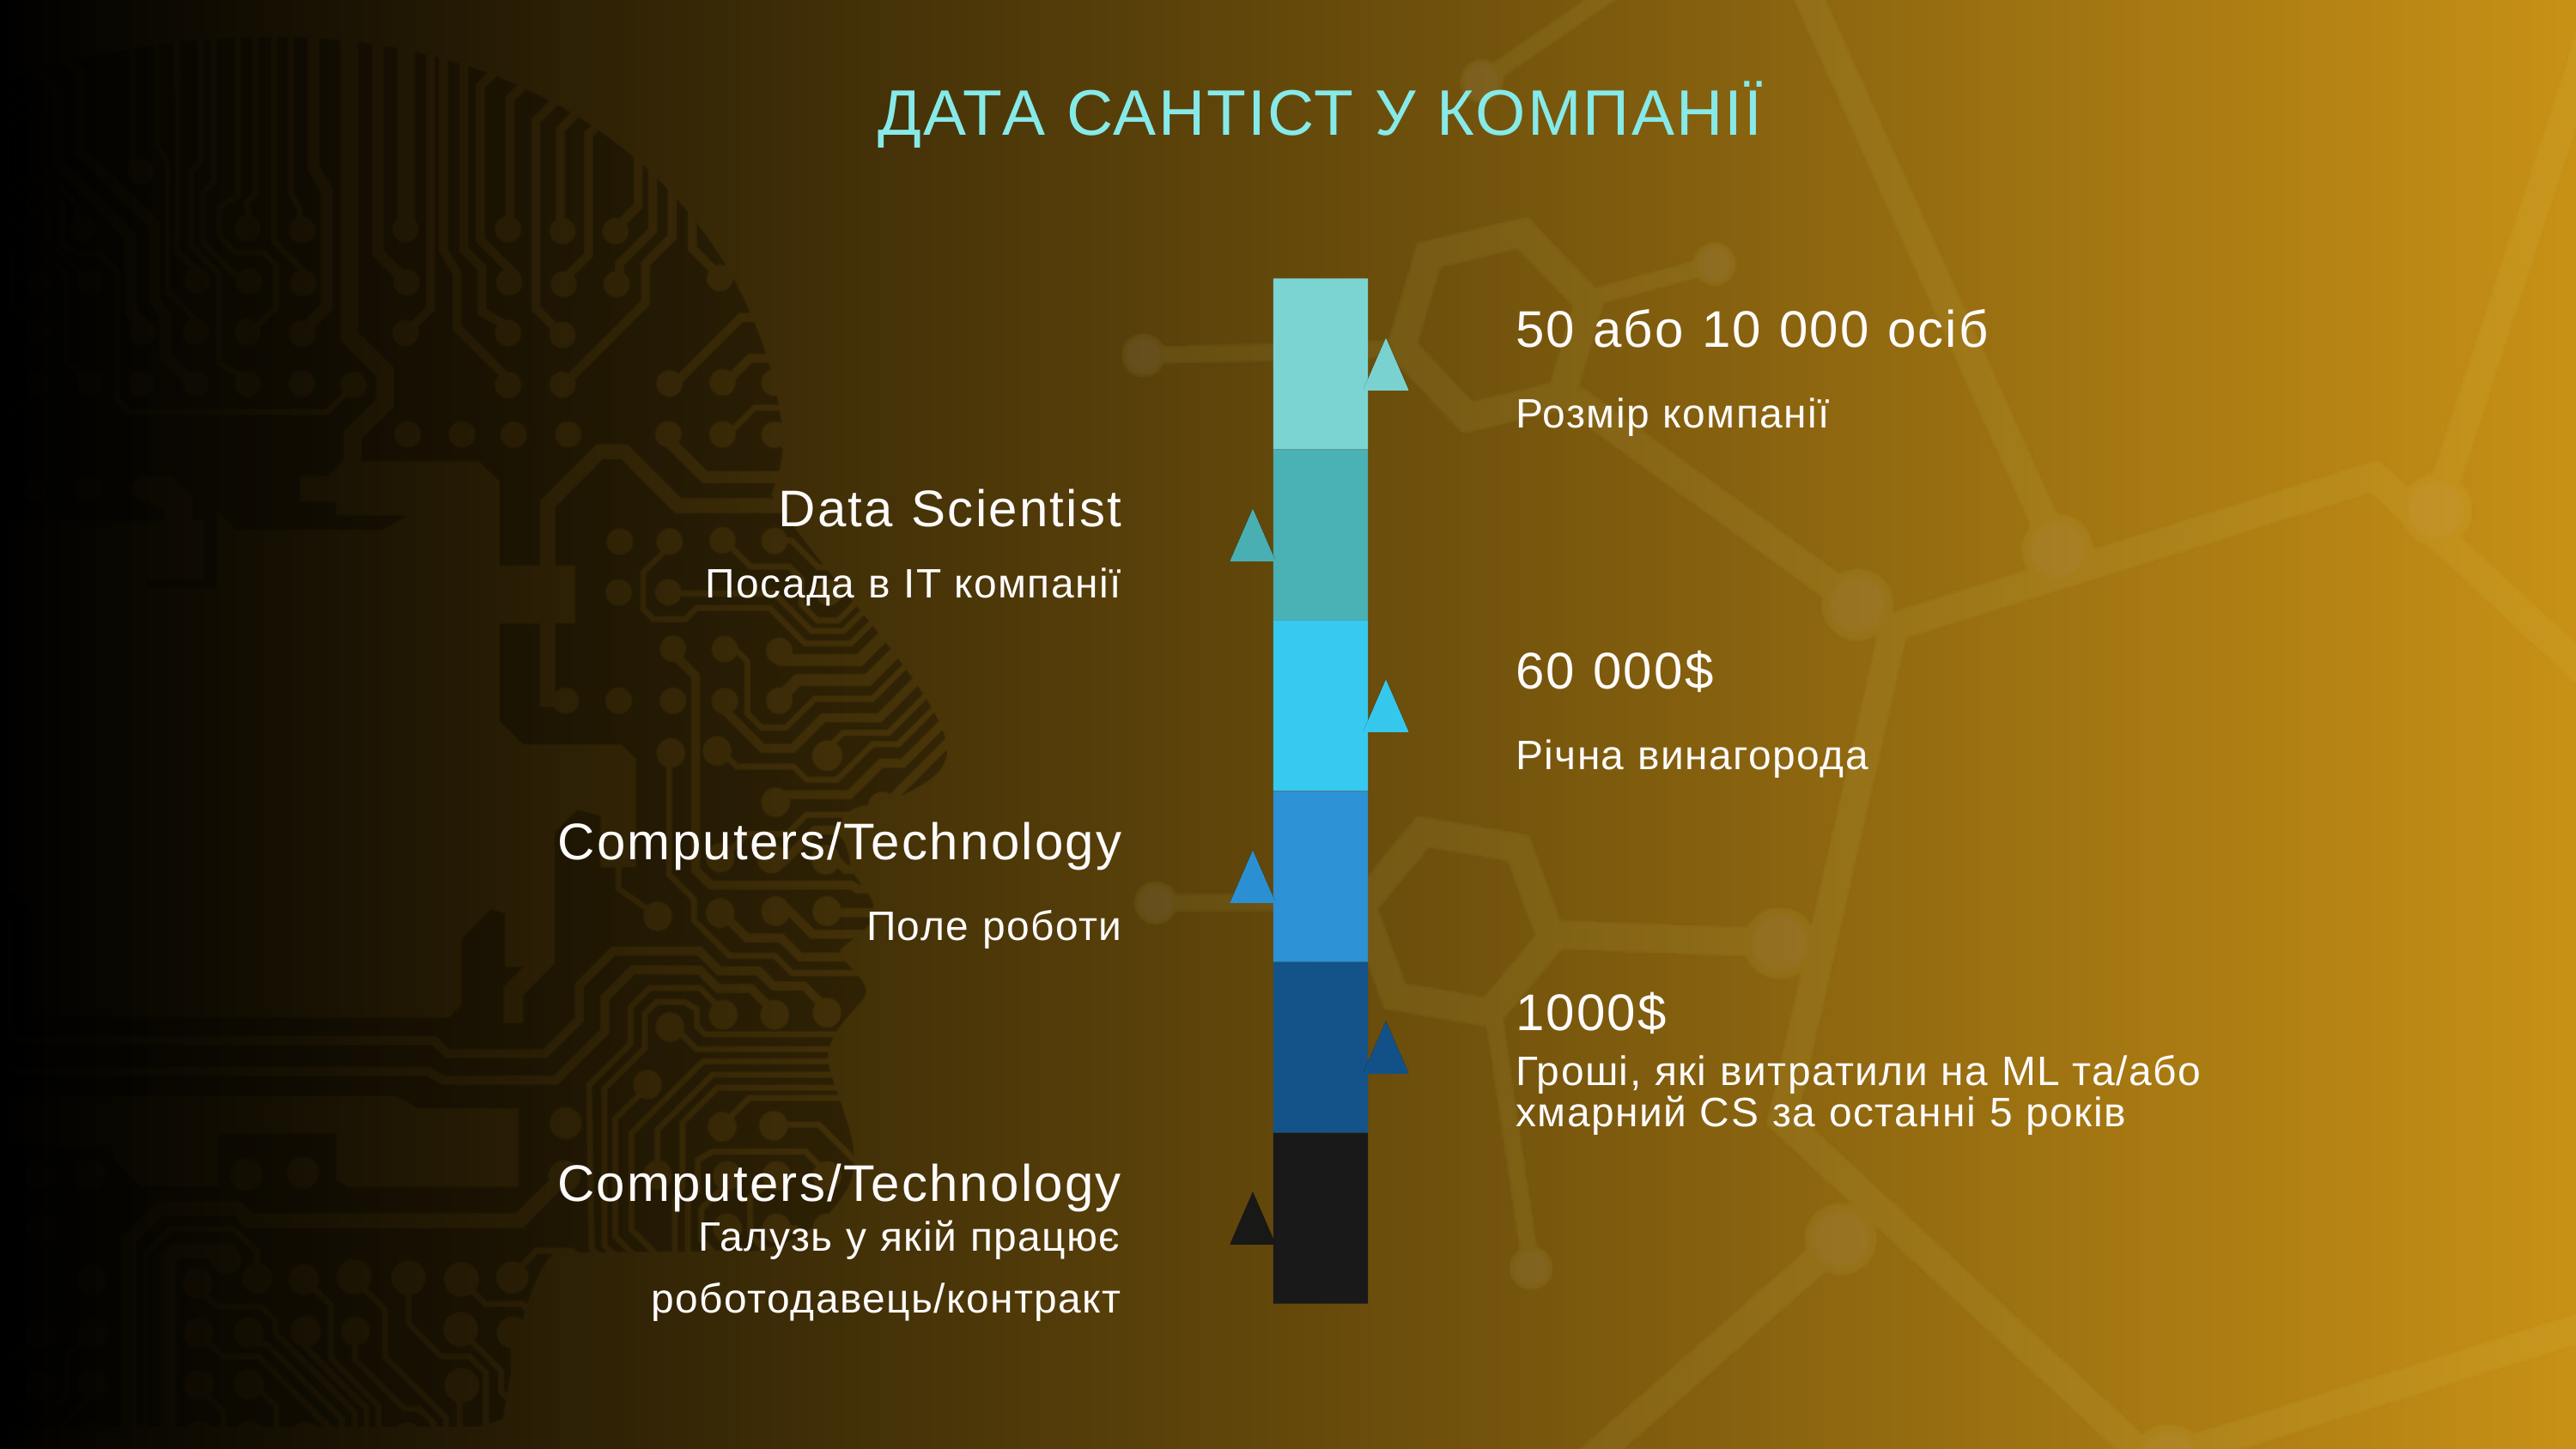

ДАТА САНТІСТ У КОМПАНІЇ

50 або 10 000 осіб

Розмір компанії

Data Scientist

Посада в IT компанії

60 000$

Річна винагорода

Computers/Technology

Поле роботи

1000$

Гроші, які витратили на ML та/або хмарний CS за останні 5 років

Computers/Technology

Галузь у якій працює роботодавець/контракт